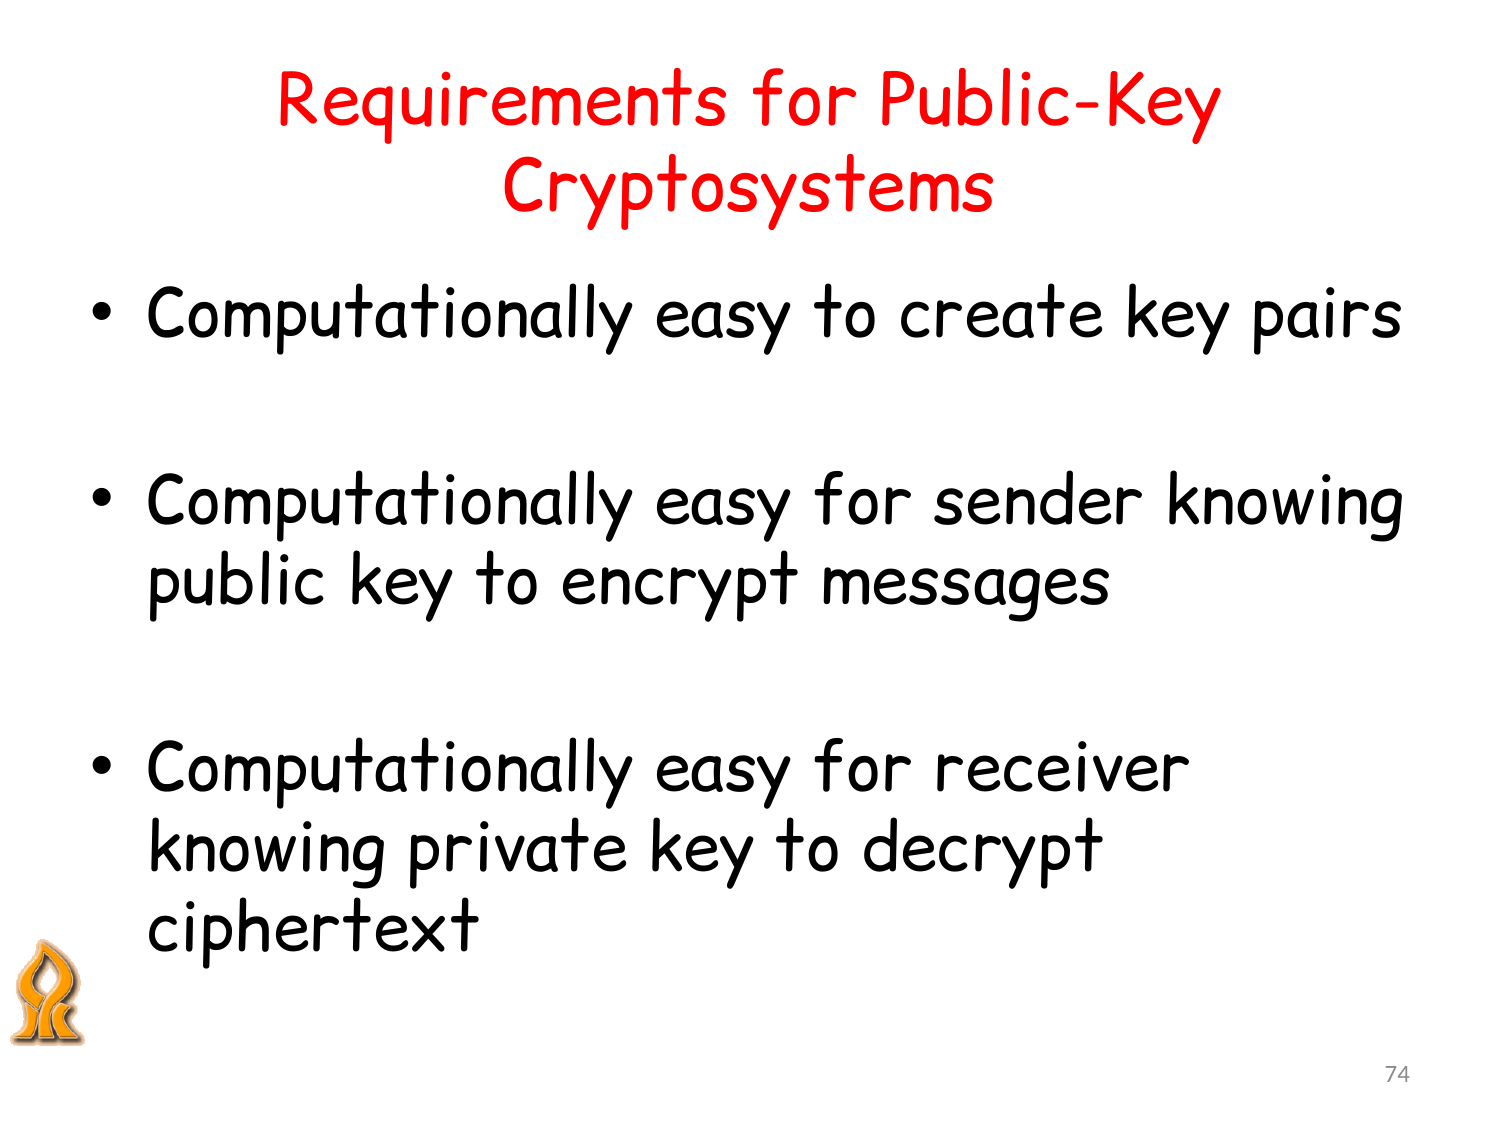

# Requirements for Public-Key Cryptosystems
Computationally easy to create key pairs

Computationally easy for sender knowing public key to encrypt messages

Computationally easy for receiver knowing private key to decrypt ciphertext
74